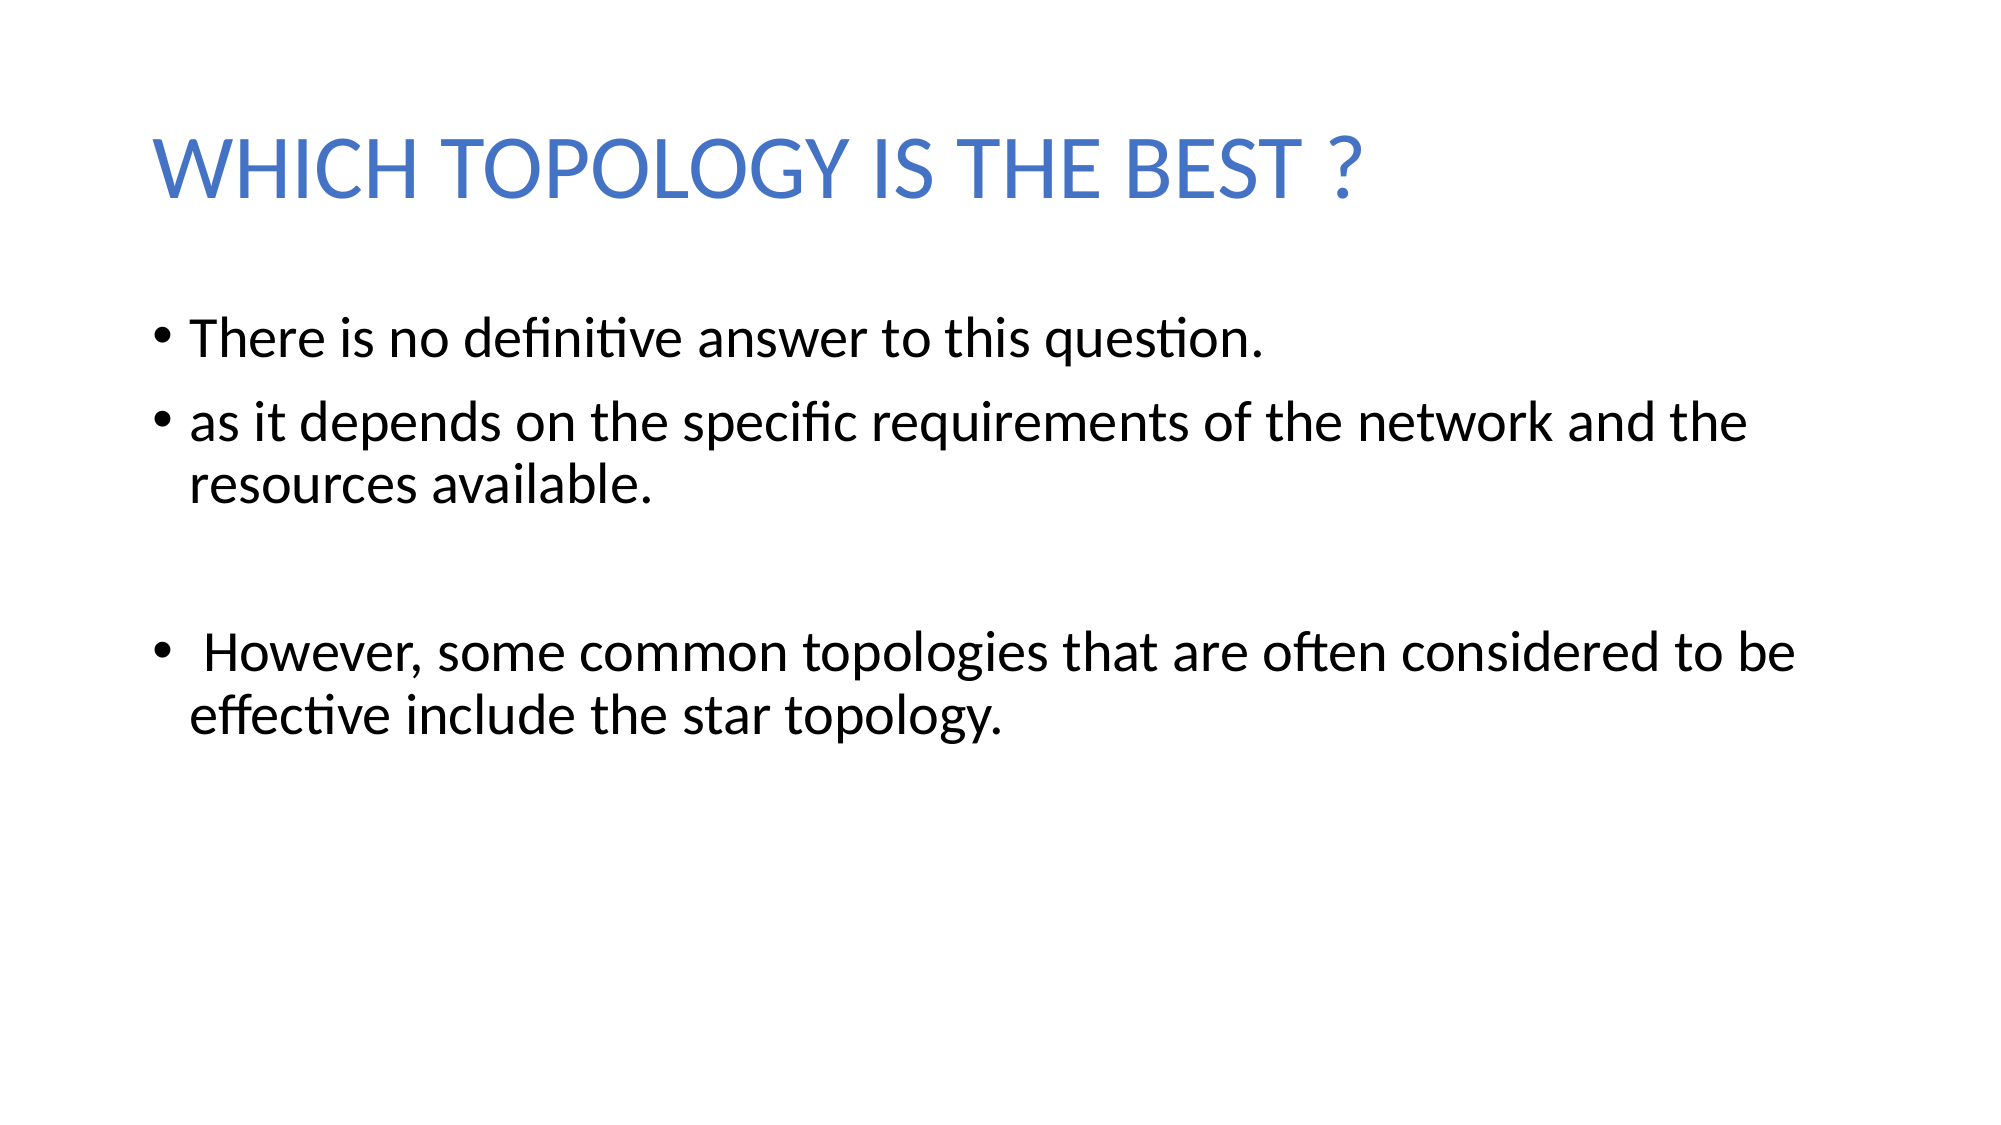

# WHICH TOPOLOGY IS THE BEST ?
There is no definitive answer to this question.
as it depends on the specific requirements of the network and the resources available.

 However, some common topologies that are often considered to be effective include the star topology.